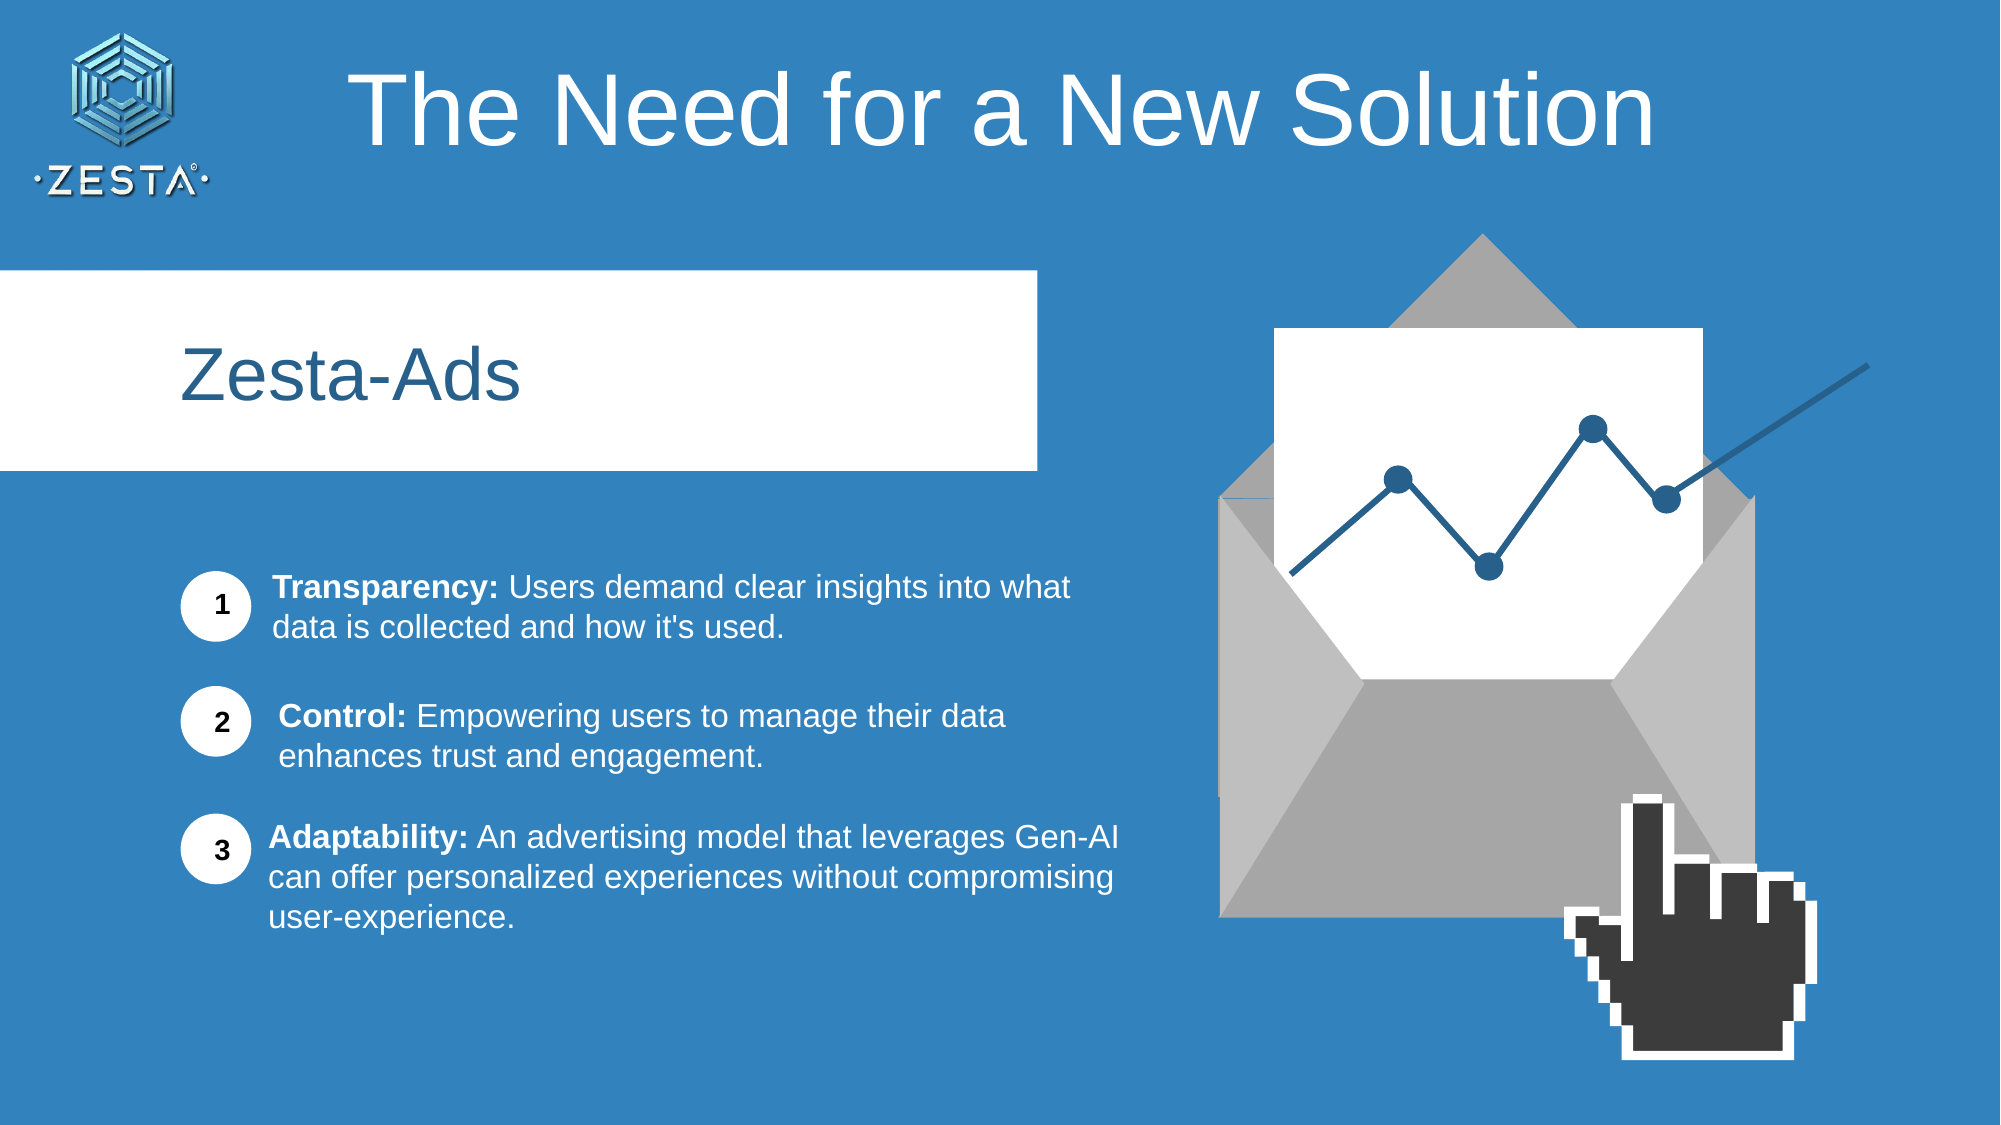

The Need for a New Solution

Zesta-Ads
Transparency: Users demand clear insights into what data is collected and how it's used.

1

Control: Empowering users to manage their data enhances trust and engagement.
2

Adaptability: An advertising model that leverages Gen-AI can offer personalized experiences without compromising user-experience.

3